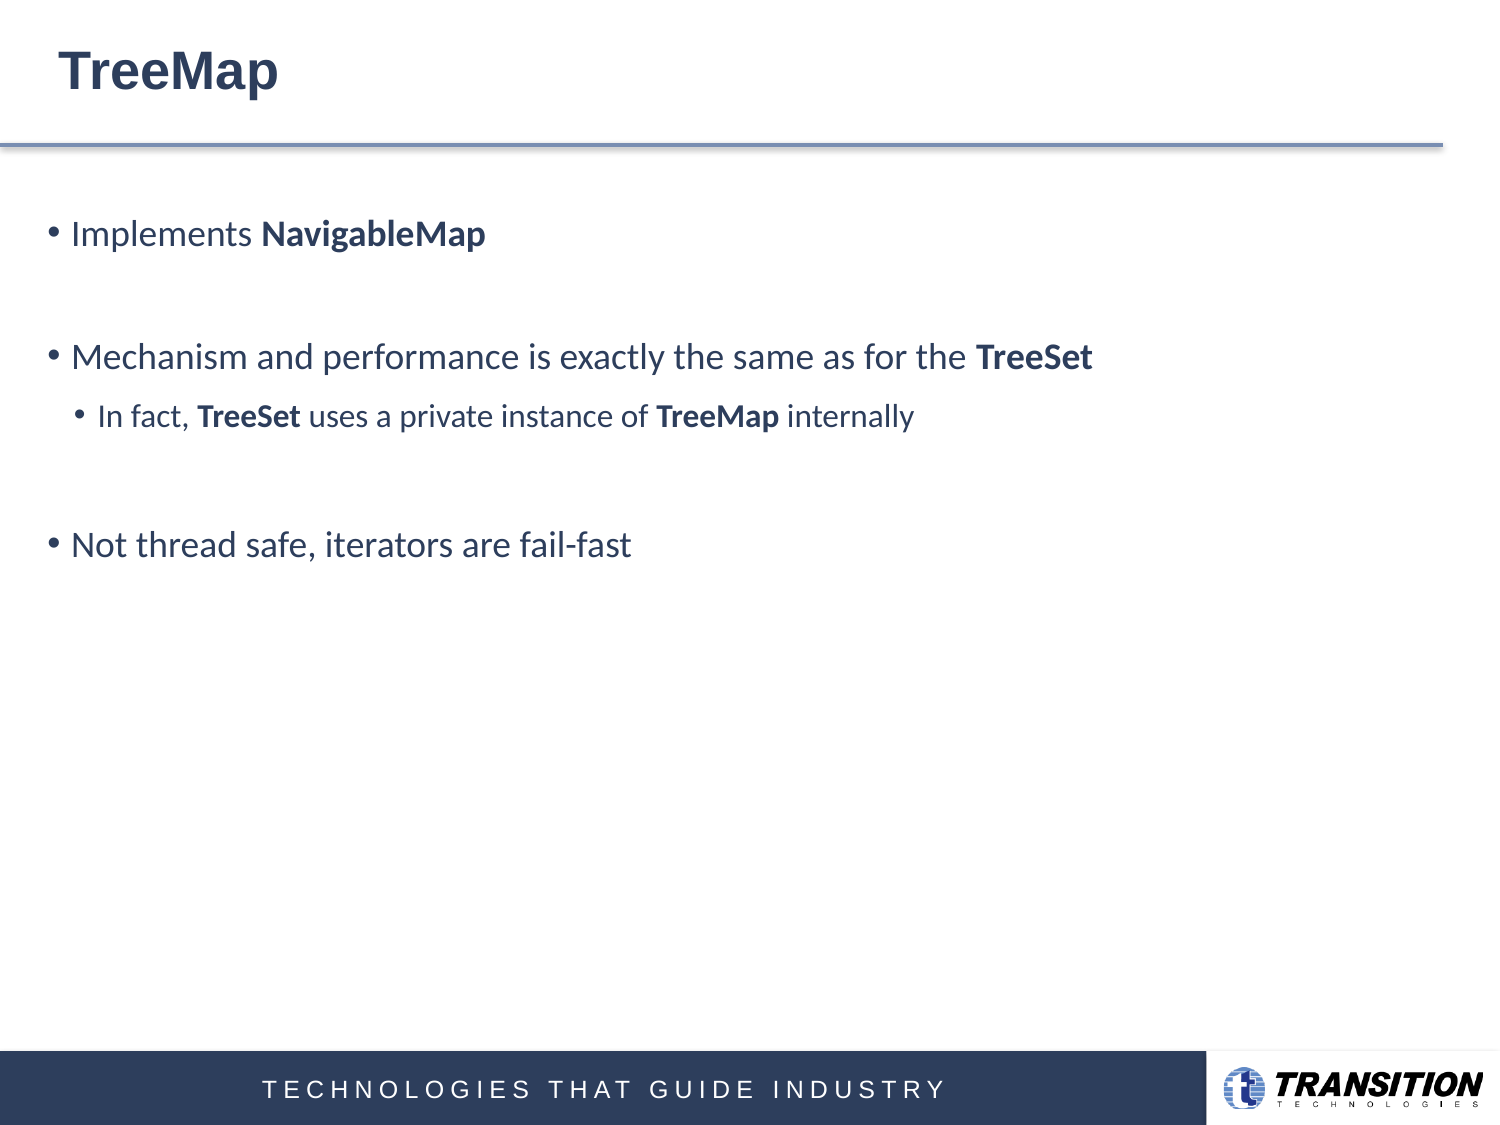

# TreeMap
Implements NavigableMap

Mechanism and performance is exactly the same as for the TreeSet
In fact, TreeSet uses a private instance of TreeMap internally

Not thread safe, iterators are fail-fast